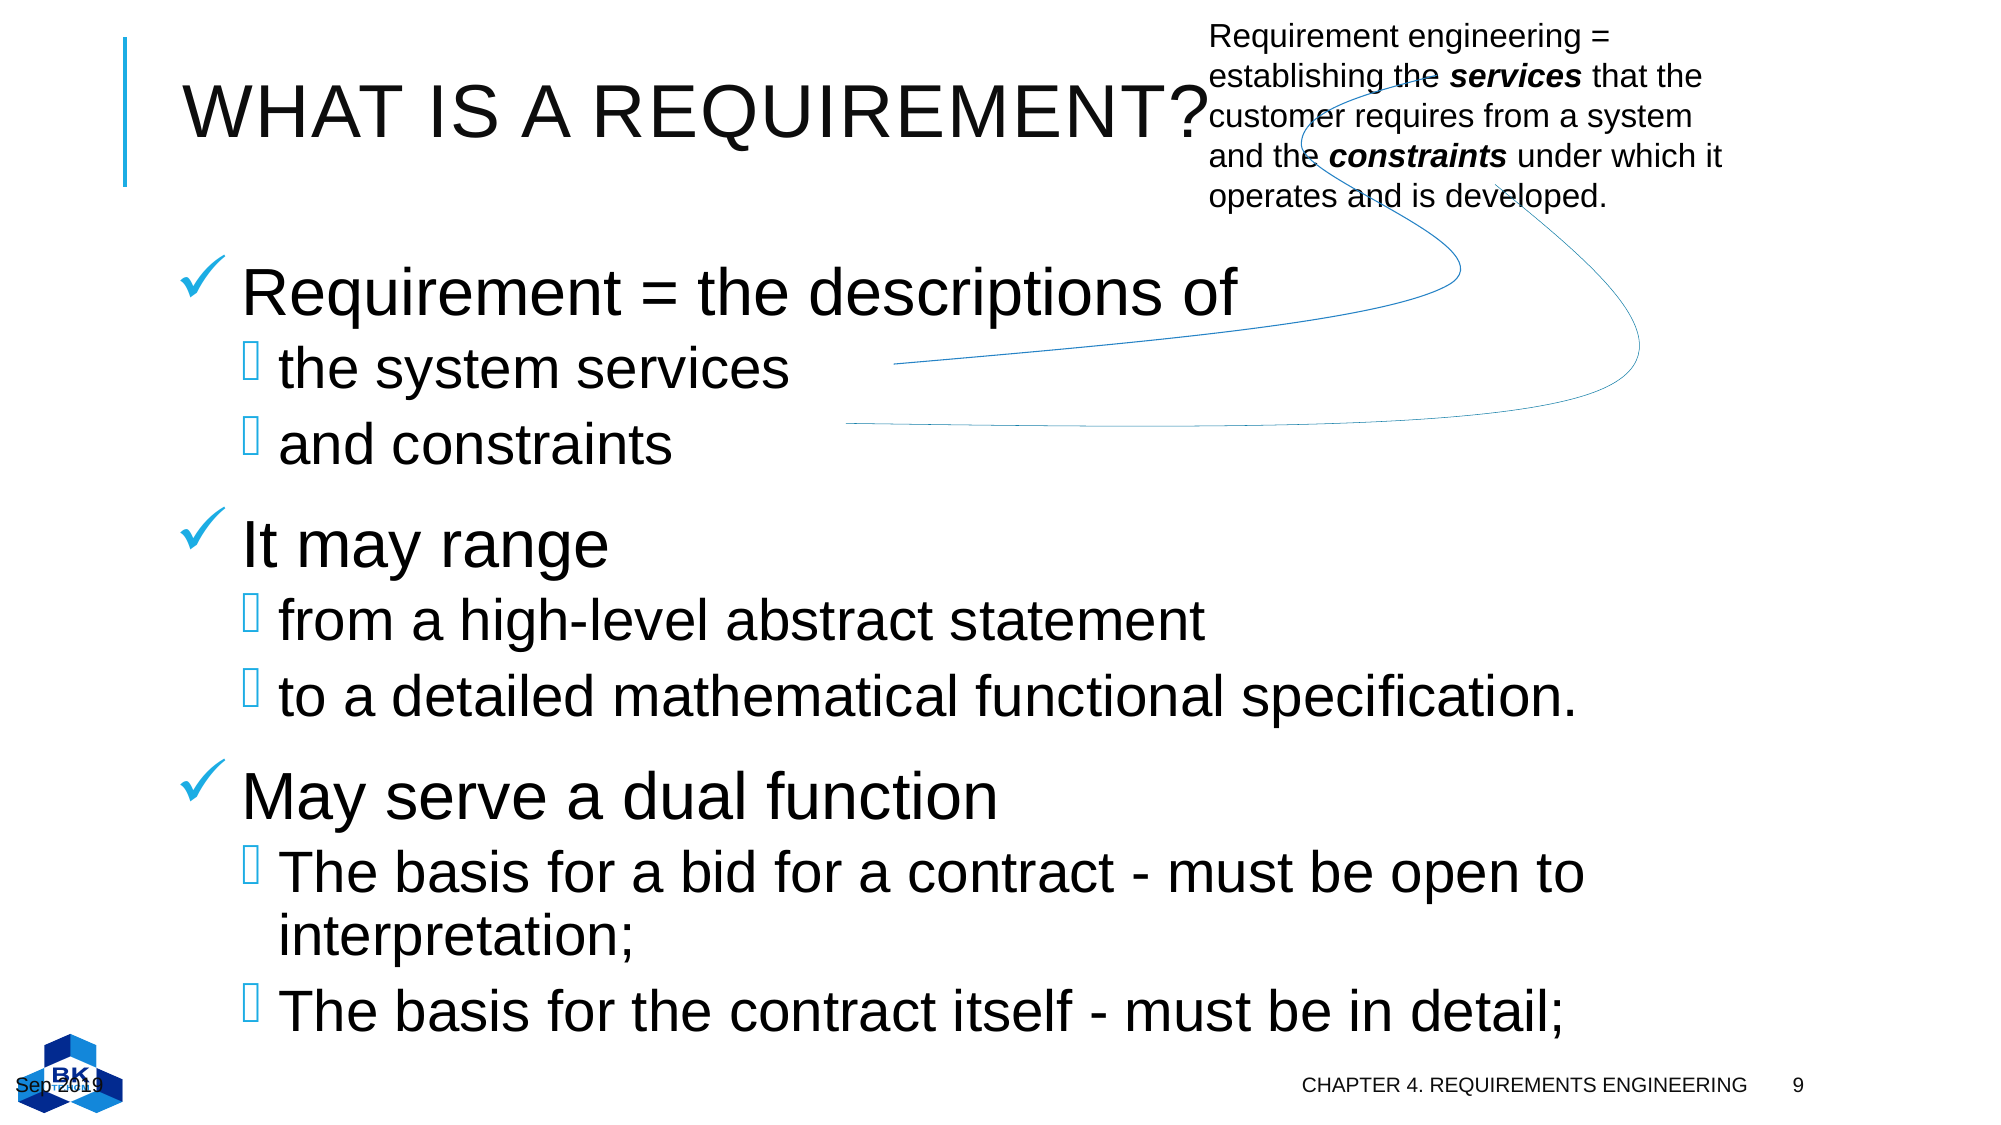

Requirement engineering = establishing the services that the customer requires from a system and the constraints under which it operates and is developed.
# What is a requirement?

Requirement = the descriptions of
the system services
and constraints
It may range
from a high-level abstract statement
to a detailed mathematical functional specification.
May serve a dual function
The basis for a bid for a contract - must be open to interpretation;
The basis for the contract itself - must be in detail;
Sep 2019
Chapter 4. Requirements engineering
9